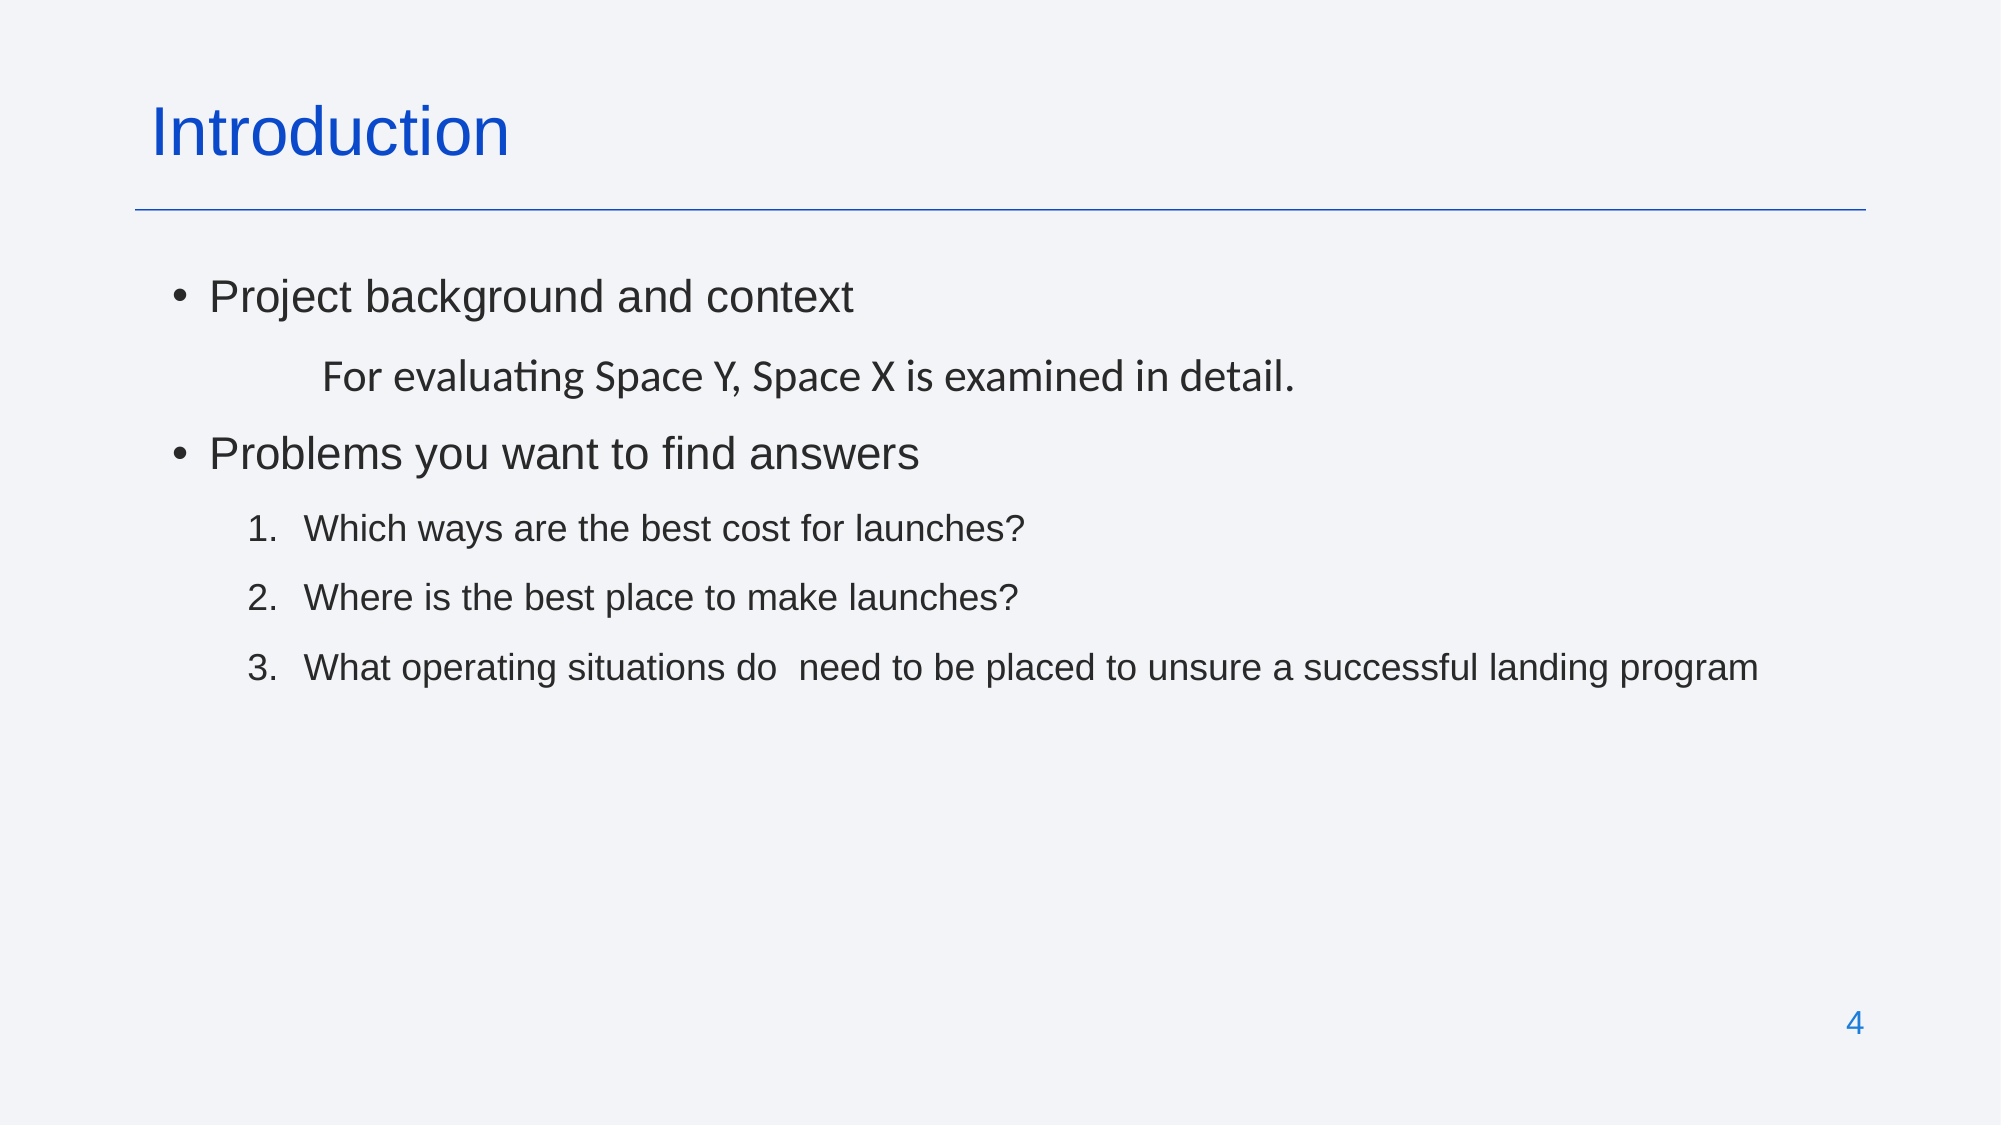

Introduction
Project background and context
	For evaluating Space Y, Space X is examined in detail.
Problems you want to find answers
Which ways are the best cost for launches?
Where is the best place to make launches?
What operating situations do  need to be placed to unsure a successful landing program
4